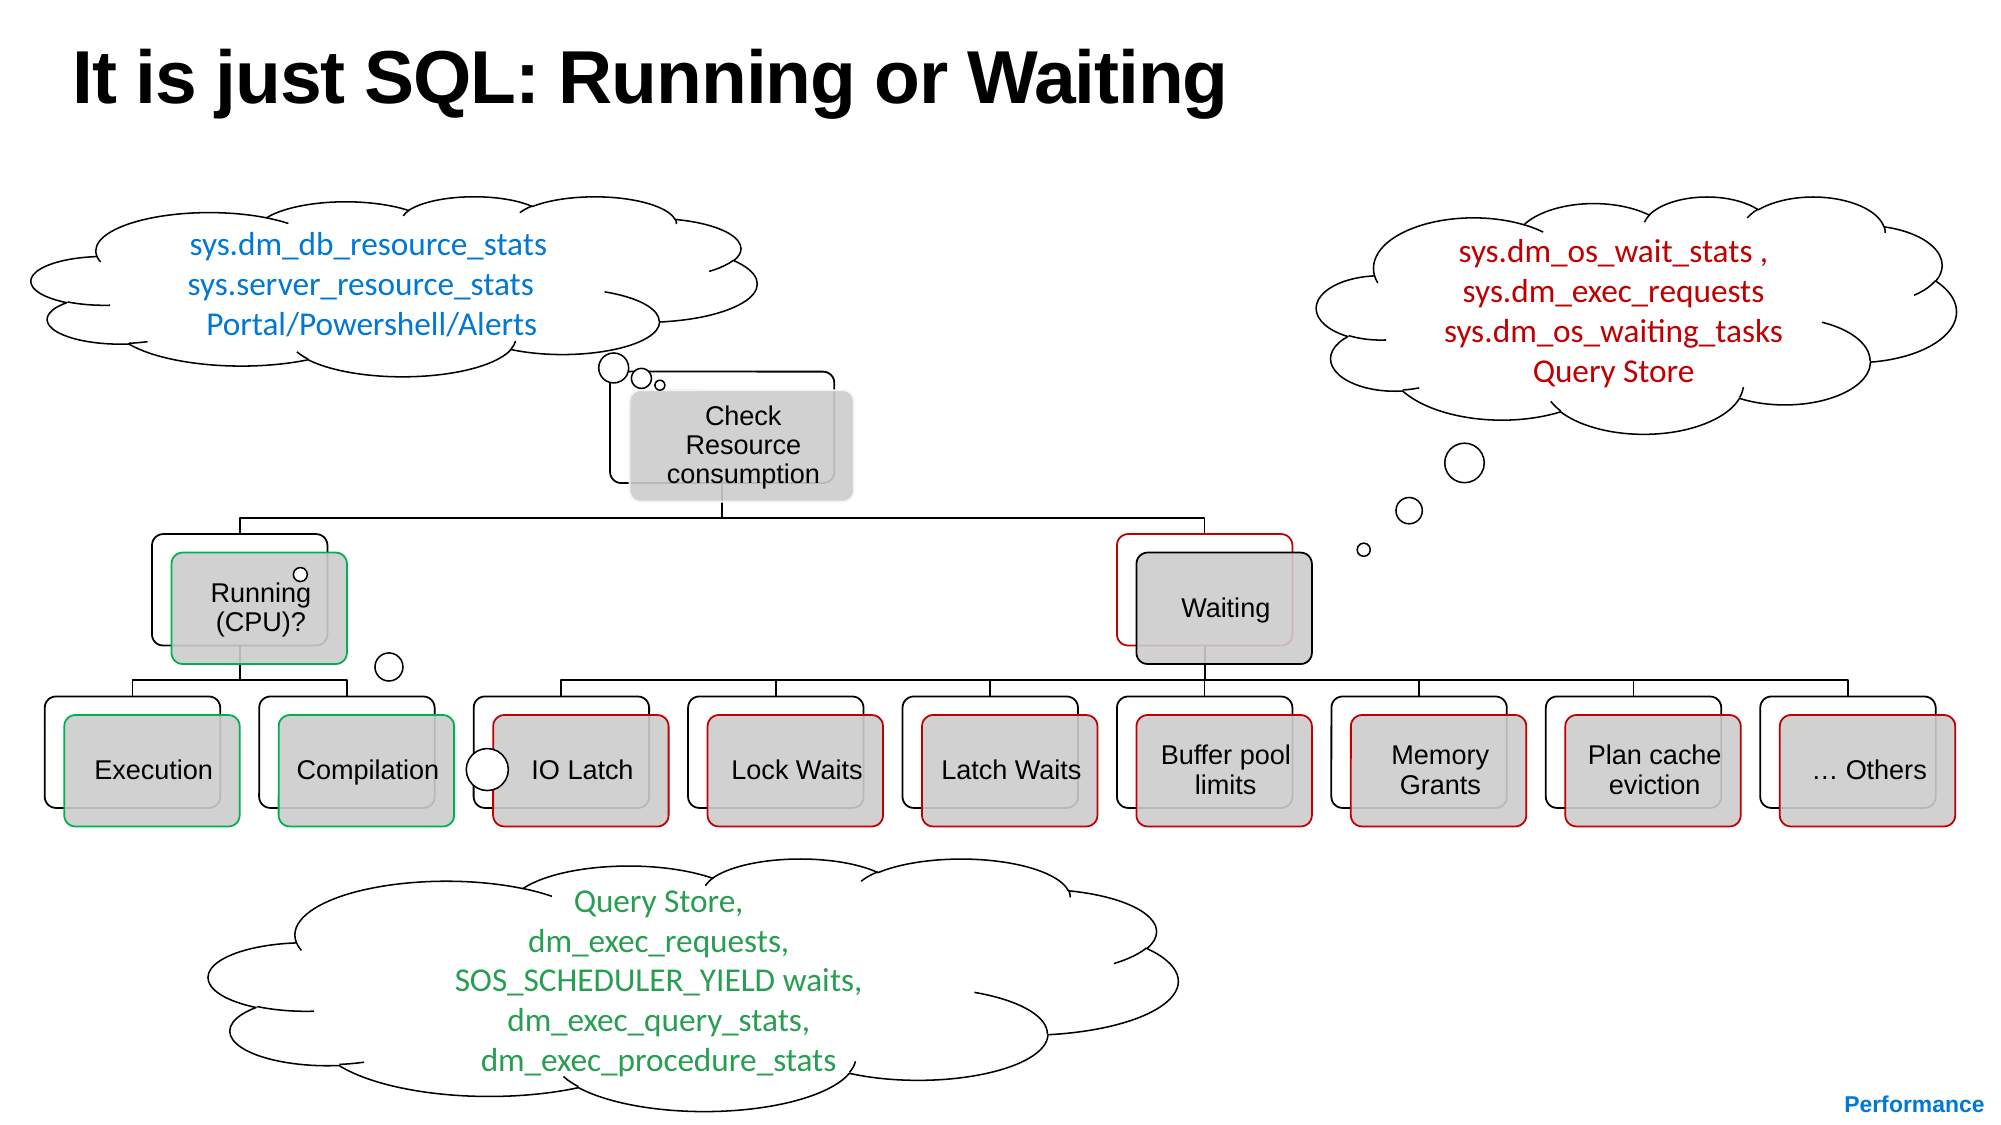

# It is just SQL: Running or Waiting
sys.dm_db_resource_stats
sys.server_resource_stats
 Portal/Powershell/Alerts
sys.dm_os_wait_stats , sys.dm_exec_requests
sys.dm_os_waiting_tasks
Query Store
Check Resource consumption
Running (CPU)?
Execution
Compilation
Waiting
IO Latch
Lock Waits
Latch Waits
Buffer pool limits
Memory Grants
Plan cache eviction
… Others
Query Store,
dm_exec_requests,
SOS_SCHEDULER_YIELD waits,
dm_exec_query_stats,
dm_exec_procedure_stats
Performance